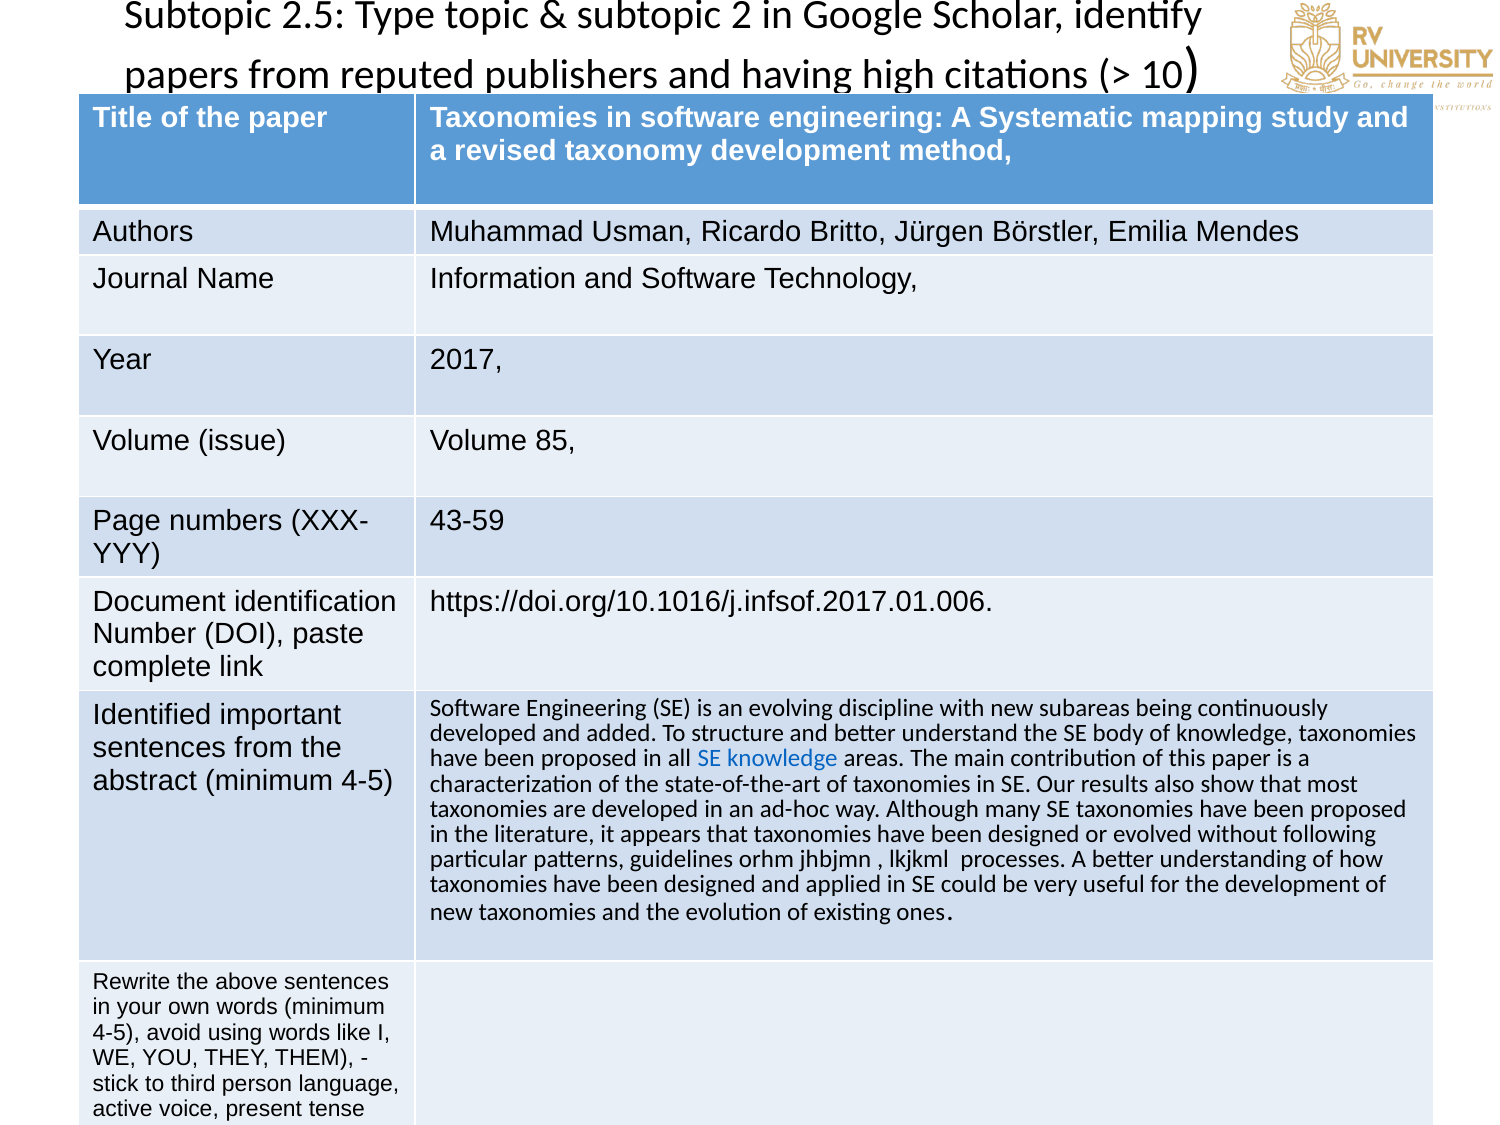

# Subtopic 2.5: Type topic & subtopic 2 in Google Scholar, identify papers from reputed publishers and having high citations (> 10)
| Title of the paper | Taxonomies in software engineering: A Systematic mapping study and a revised taxonomy development method, |
| --- | --- |
| Authors | Muhammad Usman, Ricardo Britto, Jürgen Börstler, Emilia Mendes |
| Journal Name | Information and Software Technology, |
| Year | 2017, |
| Volume (issue) | Volume 85, |
| Page numbers (XXX-YYY) | 43-59 |
| Document identification Number (DOI), paste complete link | https://doi.org/10.1016/j.infsof.2017.01.006. |
| Identified important sentences from the abstract (minimum 4-5) | Software Engineering (SE) is an evolving discipline with new subareas being continuously developed and added. To structure and better understand the SE body of knowledge, taxonomies have been proposed in all SE knowledge areas. The main contribution of this paper is a characterization of the state-of-the-art of taxonomies in SE. Our results also show that most taxonomies are developed in an ad-hoc way. Although many SE taxonomies have been proposed in the literature, it appears that taxonomies have been designed or evolved without following particular patterns, guidelines orhm jhbjmn , lkjkml processes. A better understanding of how taxonomies have been designed and applied in SE could be very useful for the development of new taxonomies and the evolution of existing ones. |
| Rewrite the above sentences in your own words (minimum 4-5), avoid using words like I, WE, YOU, THEY, THEM), -stick to third person language, active voice, present tense |  |